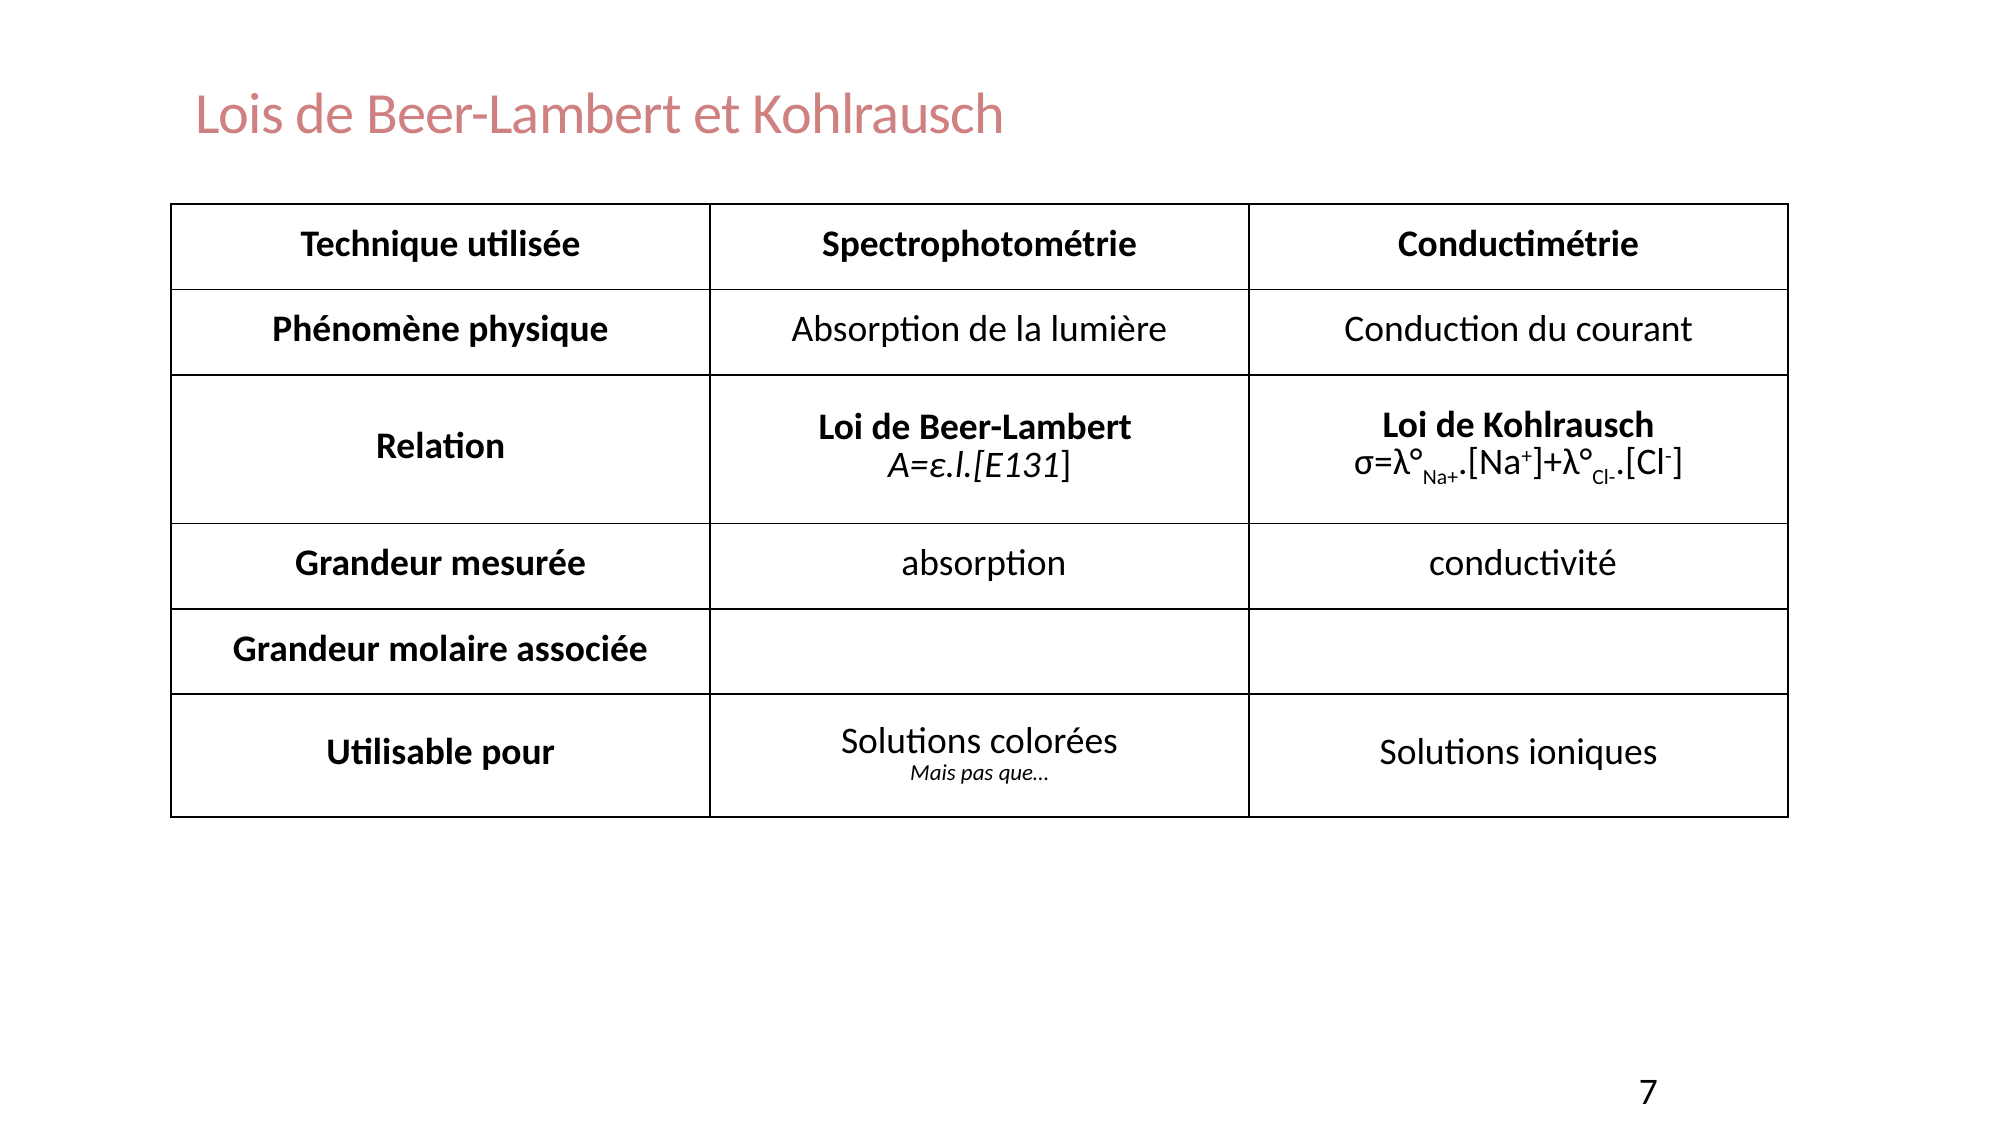

# Lois de Beer-Lambert et Kohlrausch
| Technique utilisée | Spectrophotométrie | Conductimétrie |
| --- | --- | --- |
| Phénomène physique | Absorption de la lumière | Conduction du courant |
| Relation | Loi de Beer-Lambert A=ε.l.[E131] | Loi de Kohlrausch σ=λ°Na+.[Na+]+λ°Cl-.[Cl-] |
| Grandeur mesurée | absorption | conductivité |
| Grandeur molaire associée |  |  |
| Utilisable pour | Solutions colorées Mais pas que… | Solutions ioniques |
7